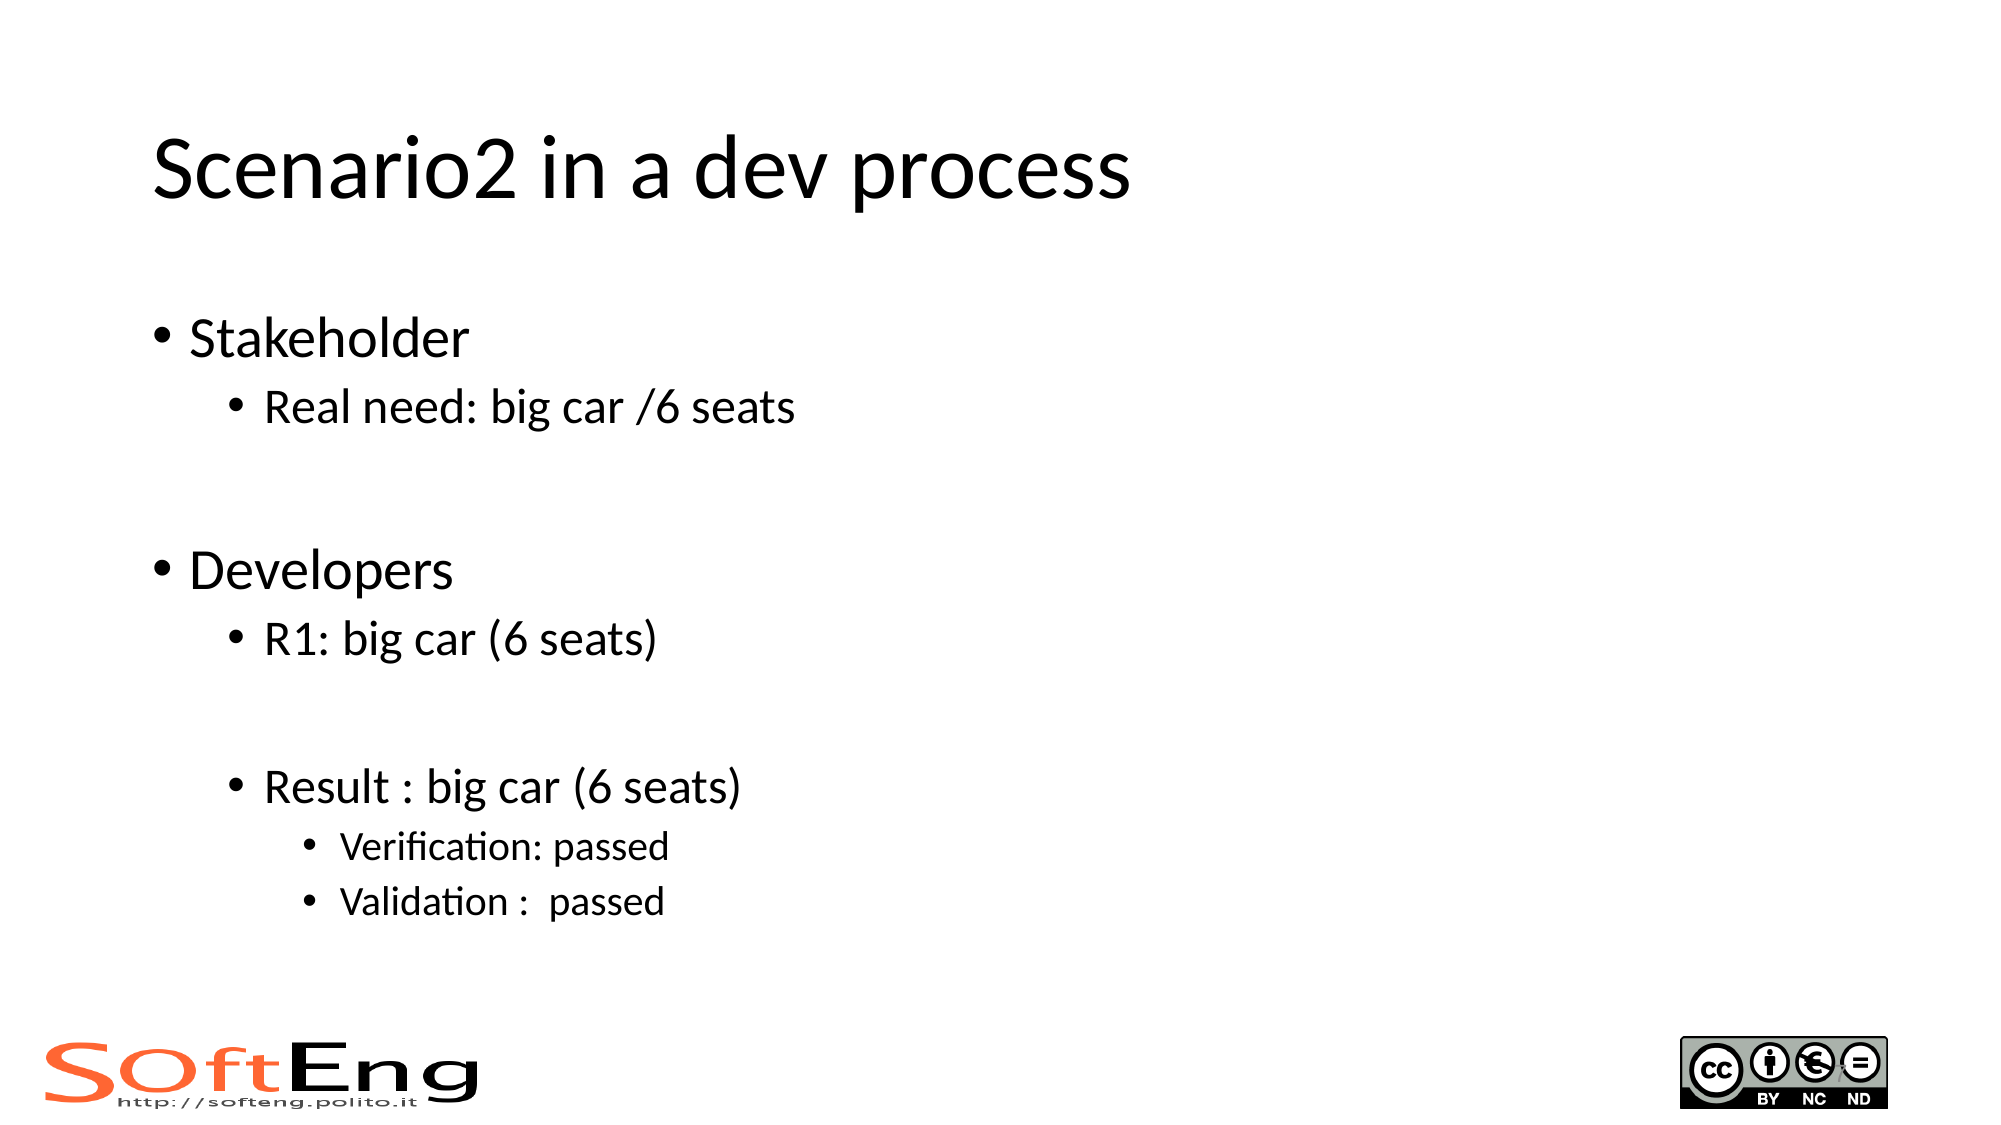

# Scenario2 in a dev process
Stakeholder
Real need: big car /6 seats

Developers
R1: big car (6 seats)

Result : big car (6 seats)
Verification: passed
Validation :  passed
7